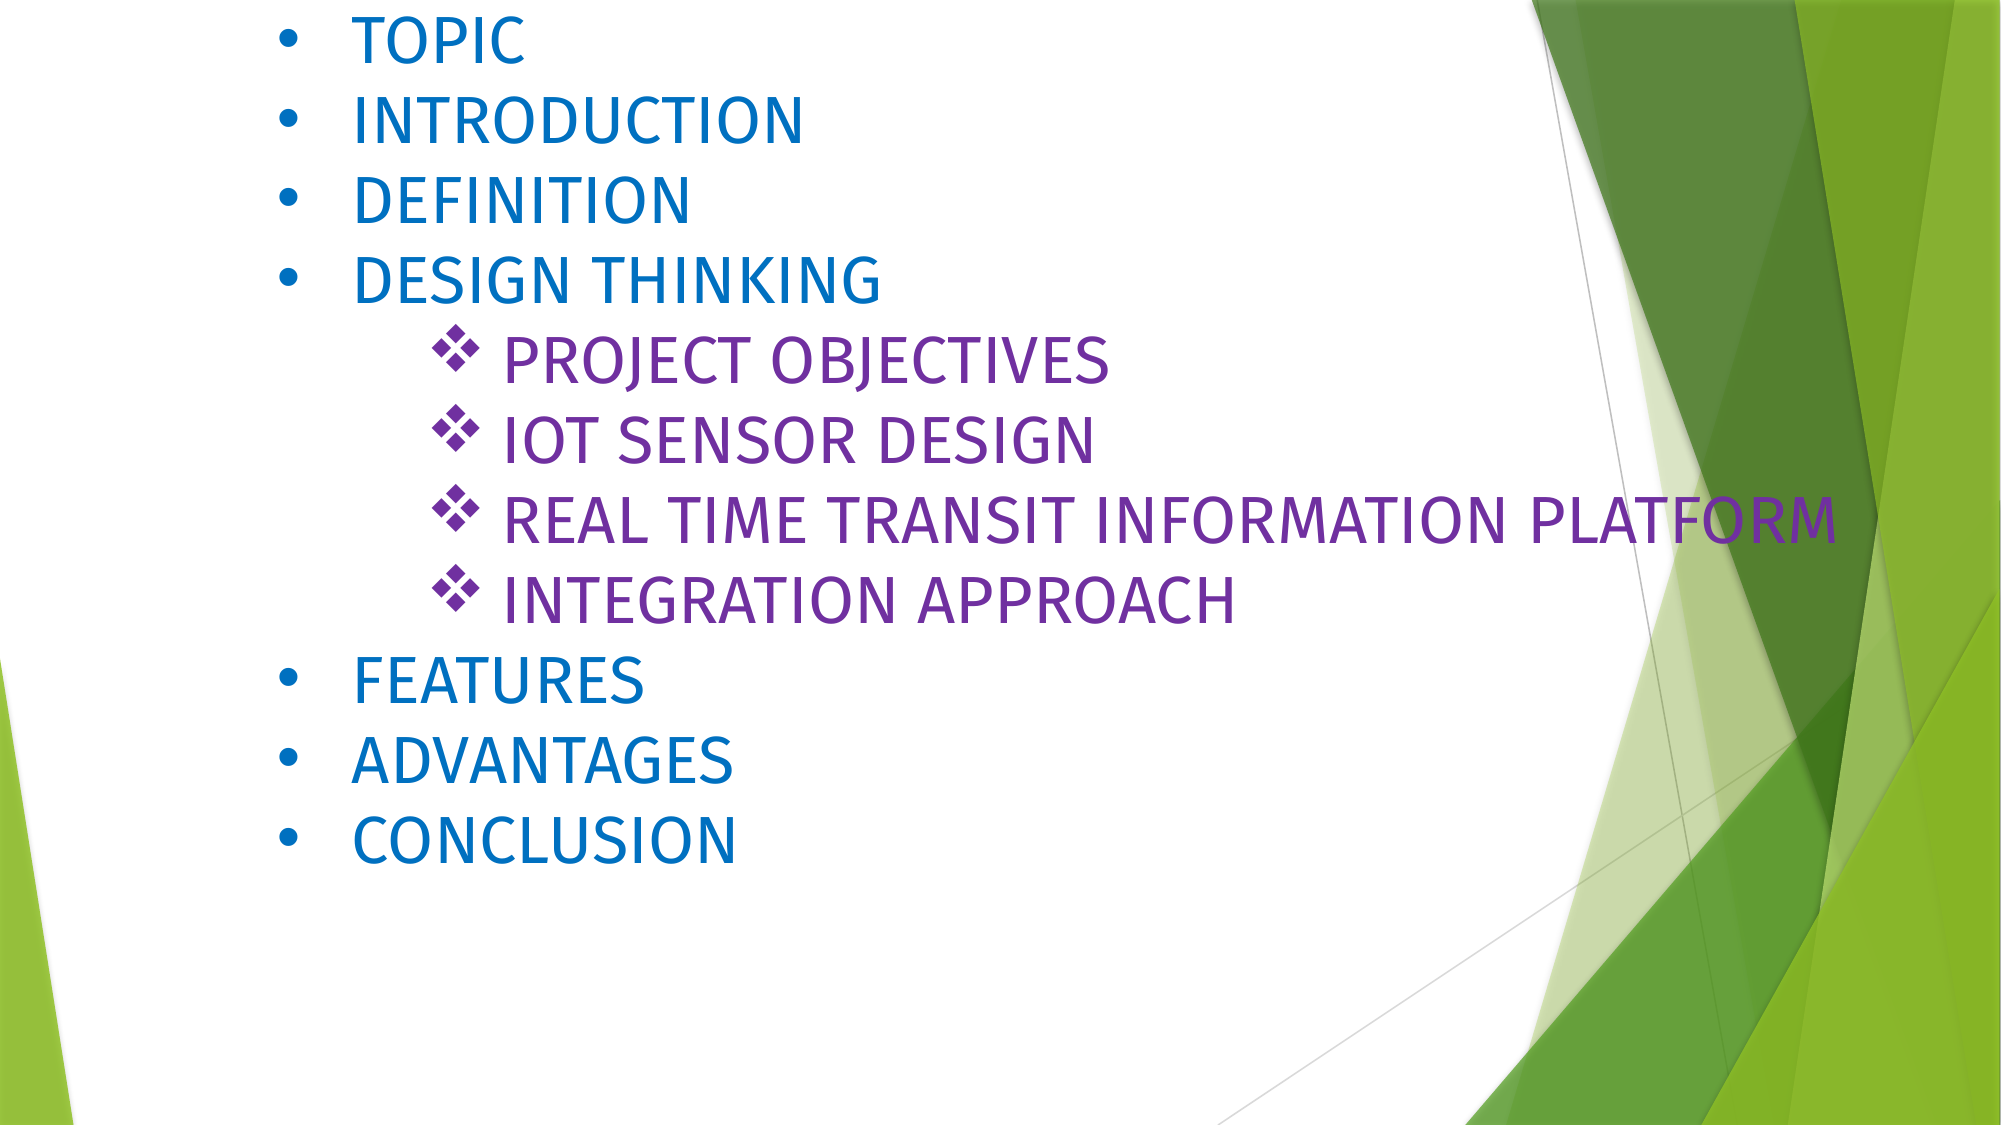

CONTENT:

TOPIC
INTRODUCTION
DEFINITION
DESIGN THINKING
PROJECT OBJECTIVES
IOT SENSOR DESIGN
REAL TIME TRANSIT INFORMATION PLATFORM
INTEGRATION APPROACH
FEATURES
ADVANTAGES
CONCLUSION